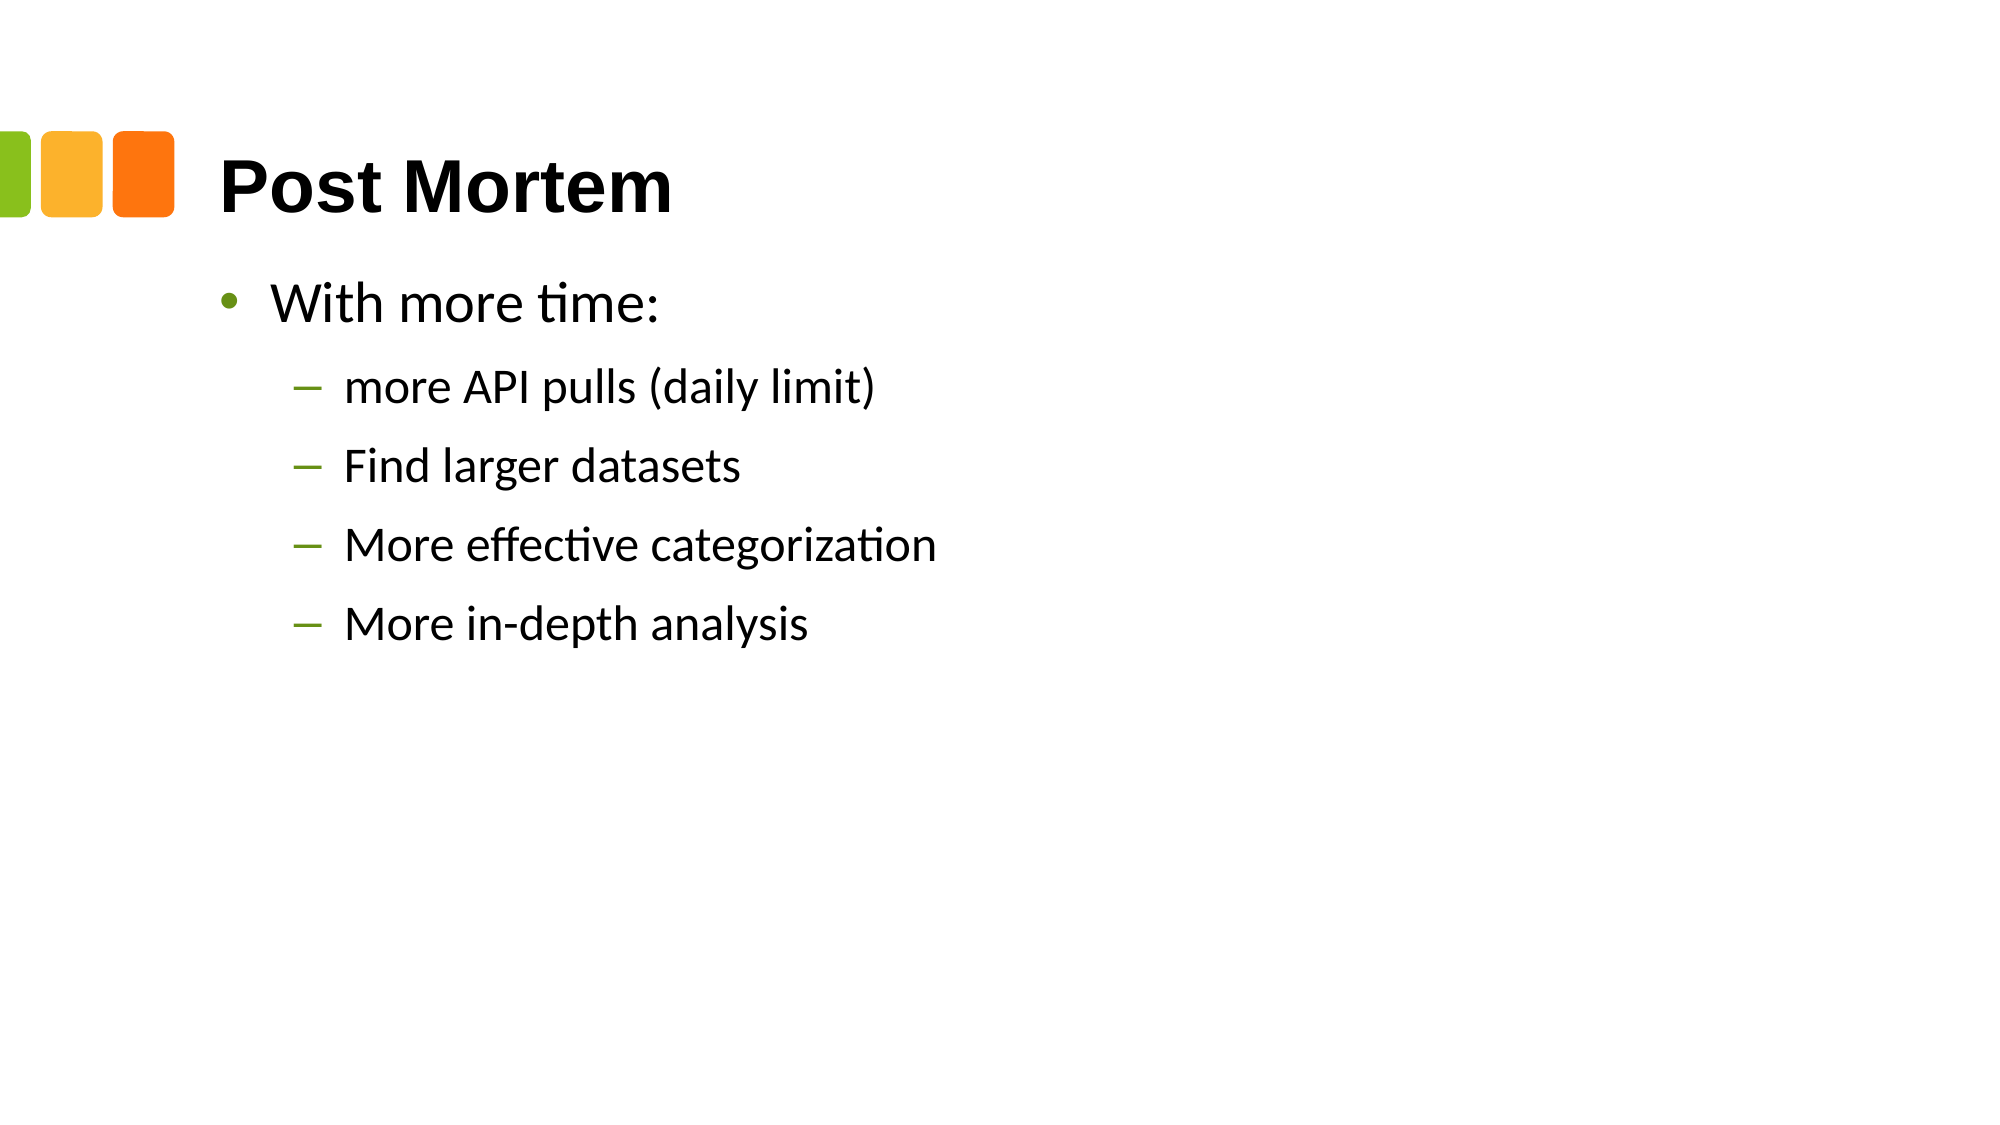

# Post Mortem
With more time:
more API pulls (daily limit)
Find larger datasets
More effective categorization
More in-depth analysis